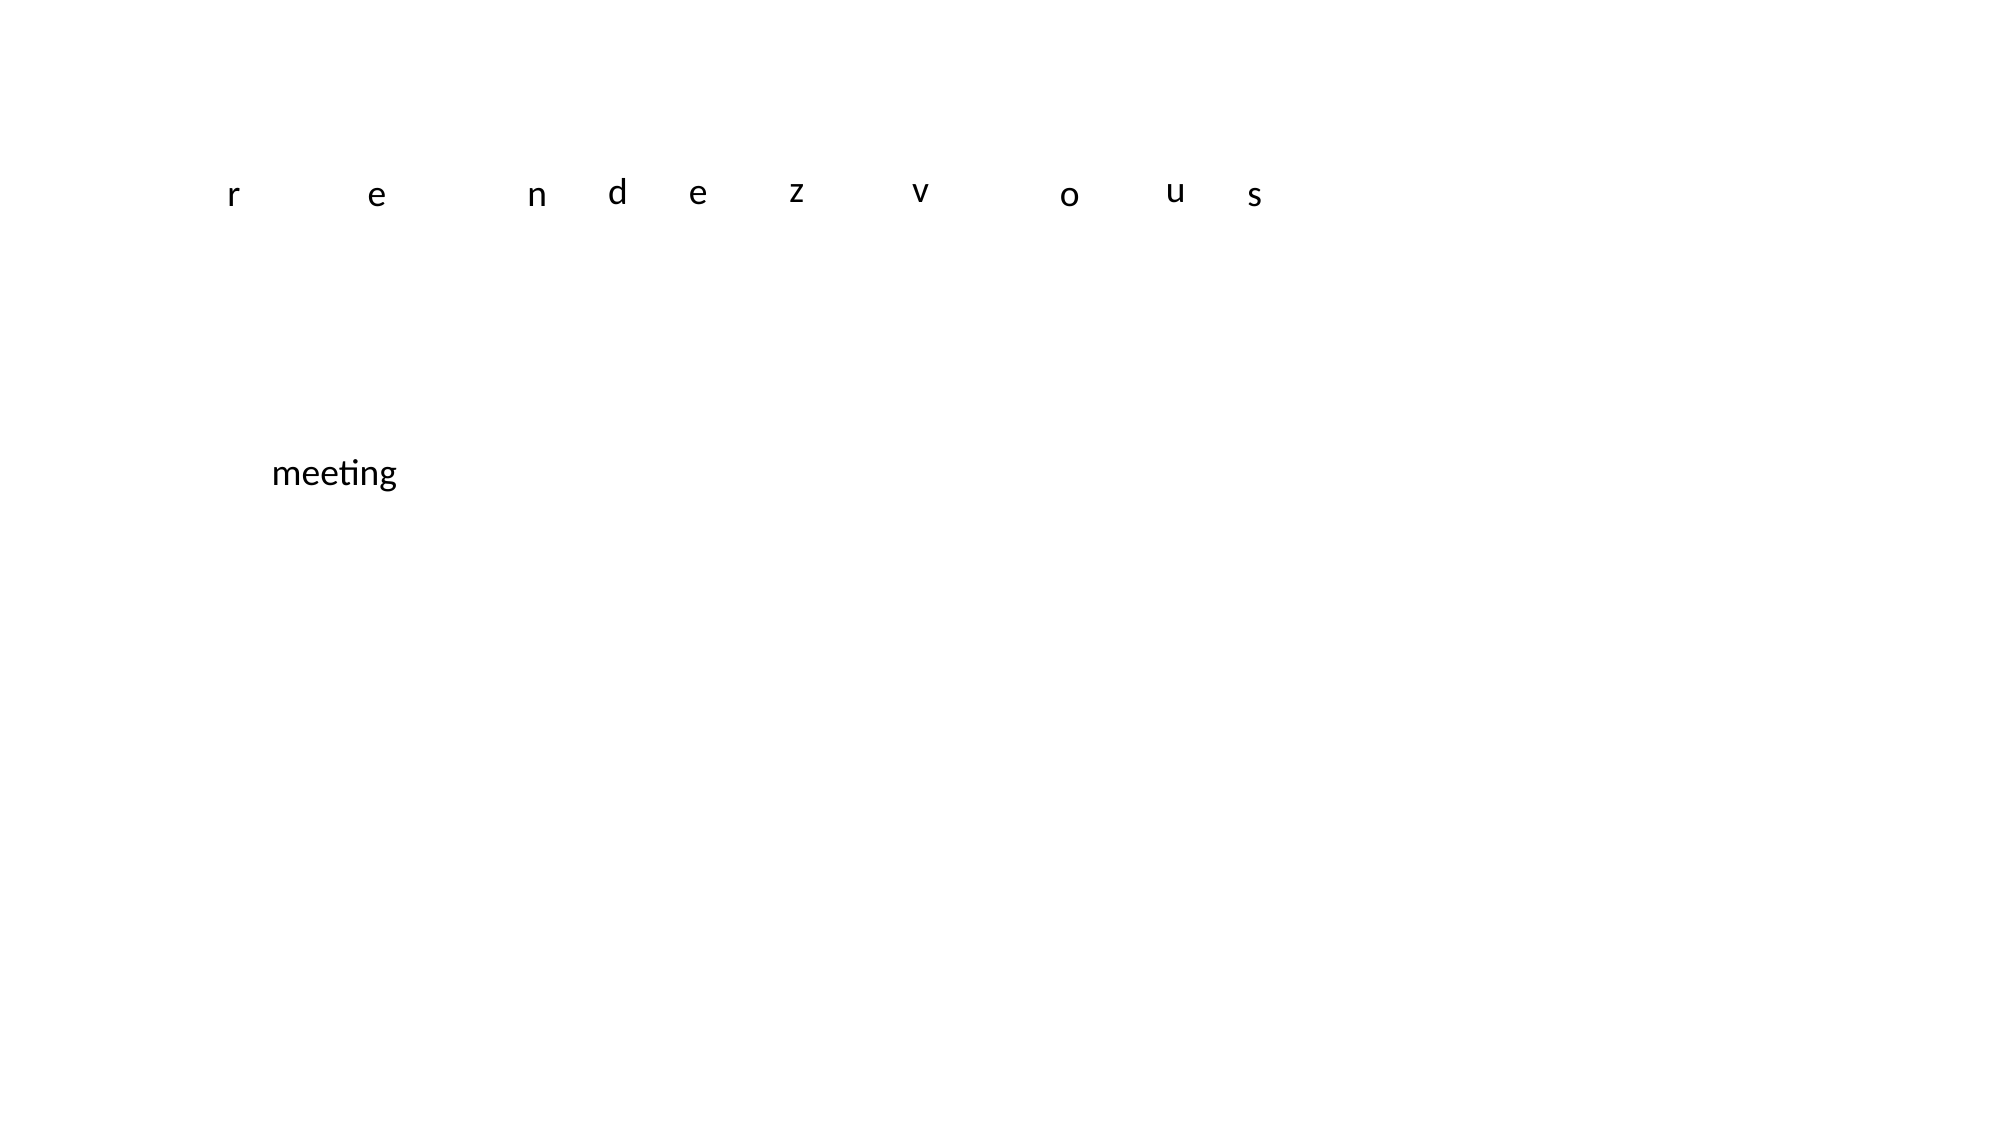

u
z
v
d
e
r
e
n
o
s
meeting